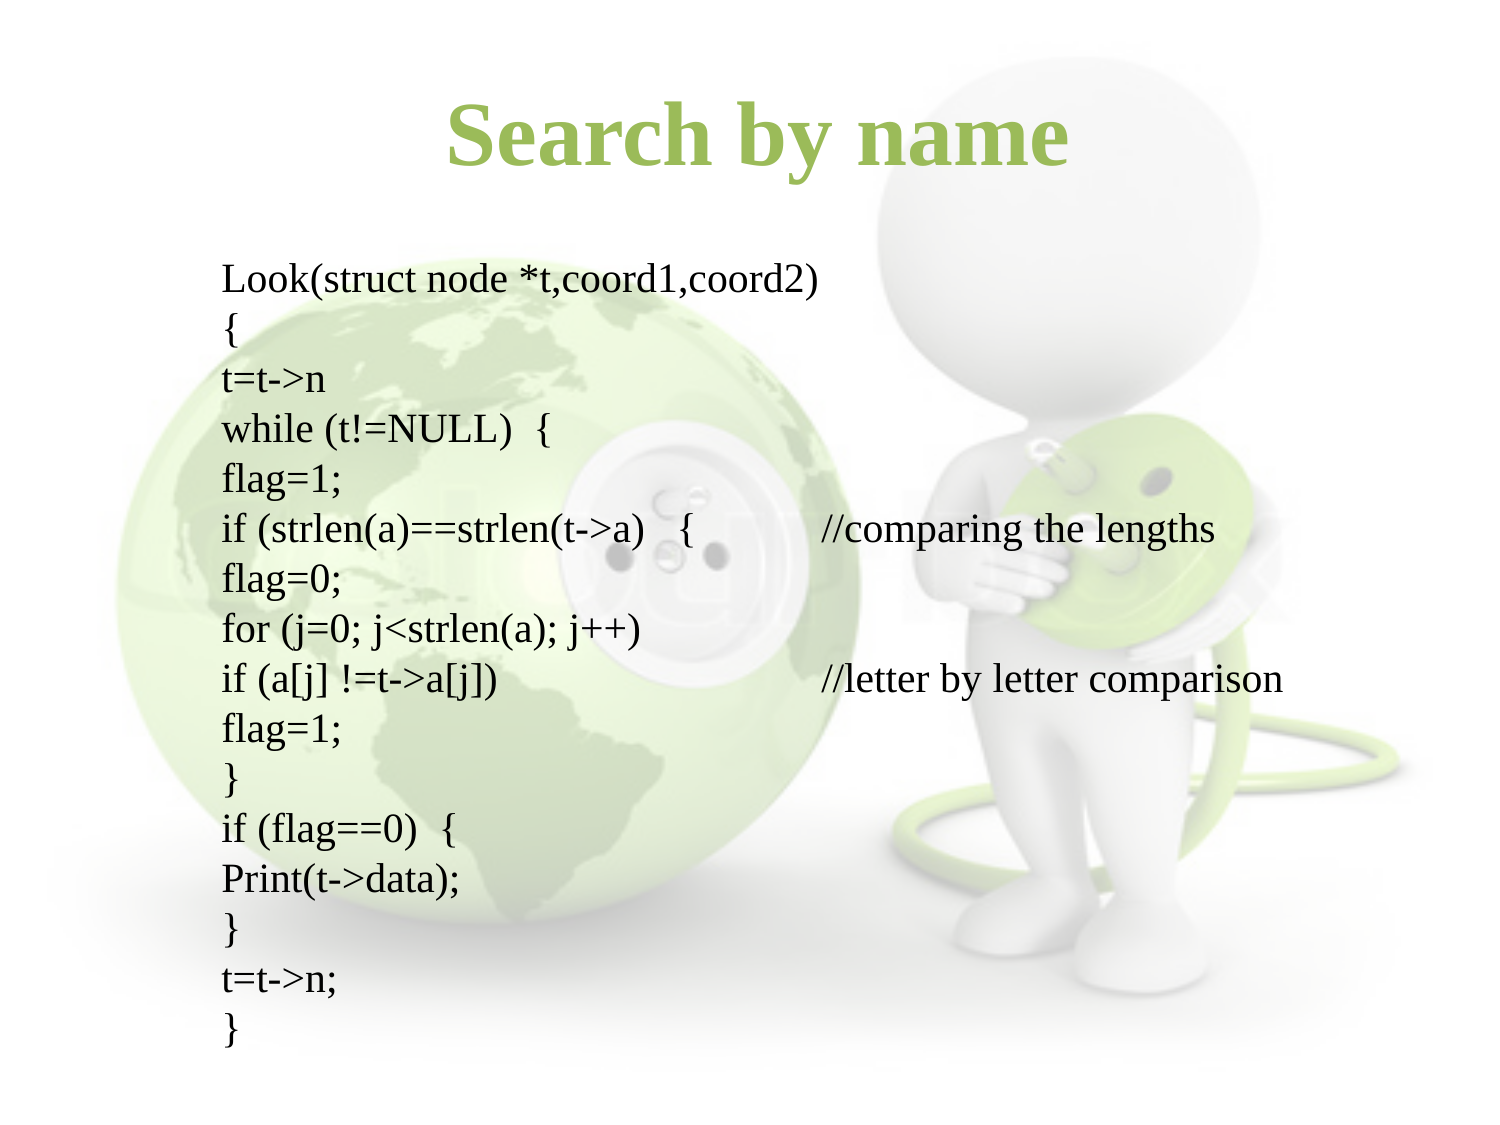

Search by name
Look(struct node *t,coord1,coord2)
{
t=t->n
while (t!=NULL)  {
flag=1;
if (strlen(a)==strlen(t->a)   {	//comparing the lengths
flag=0;
for (j=0; j<strlen(a); j++)
if (a[j] !=t->a[j])			//letter by letter comparison
flag=1;
}
if (flag==0)  {
Print(t->data);
}
t=t->n;
}